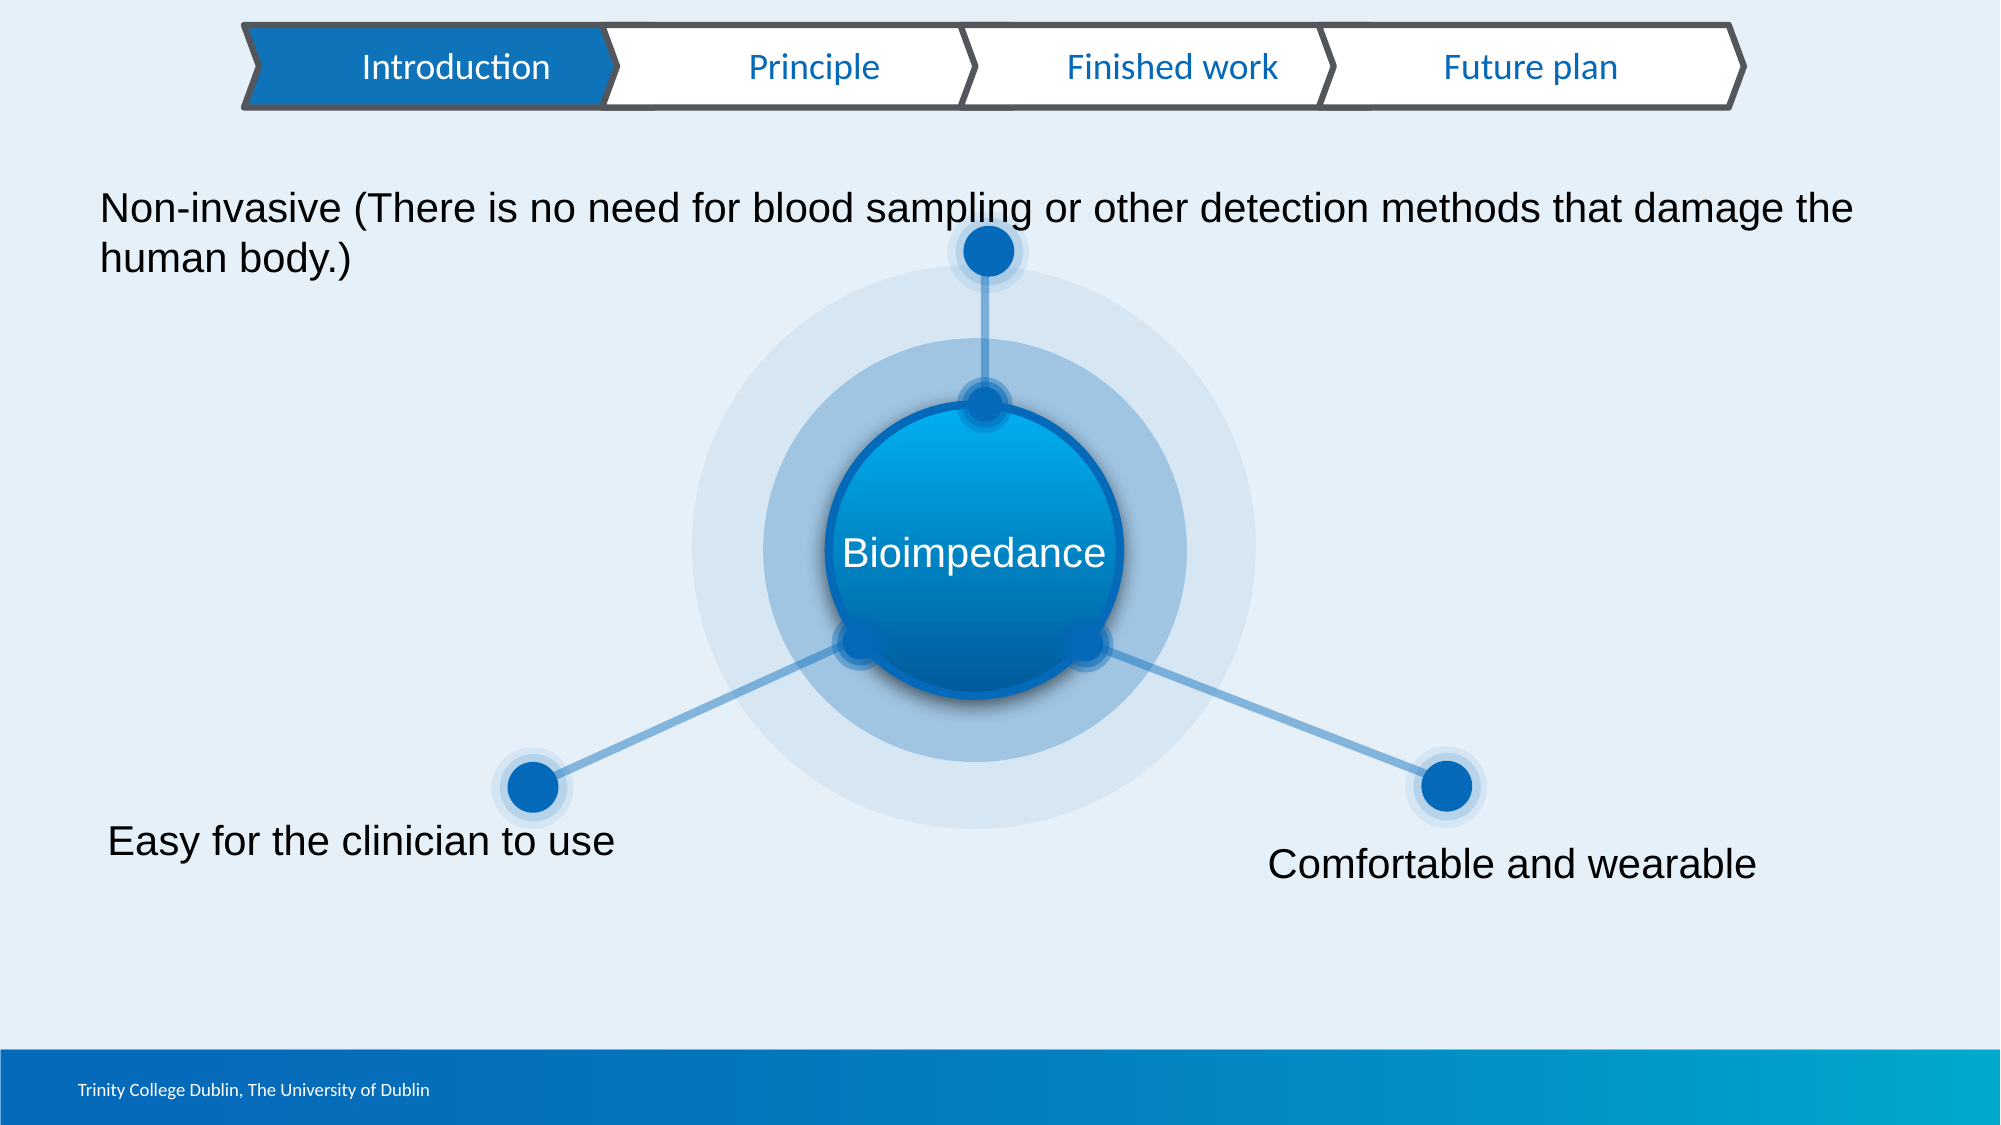

Introduction
Principle
Finished work
Future plan
Non-invasive (There is no need for blood sampling or other detection methods that damage the human body.)

Bioimpedance

Easy for the clinician to use
Comfortable and wearable
5